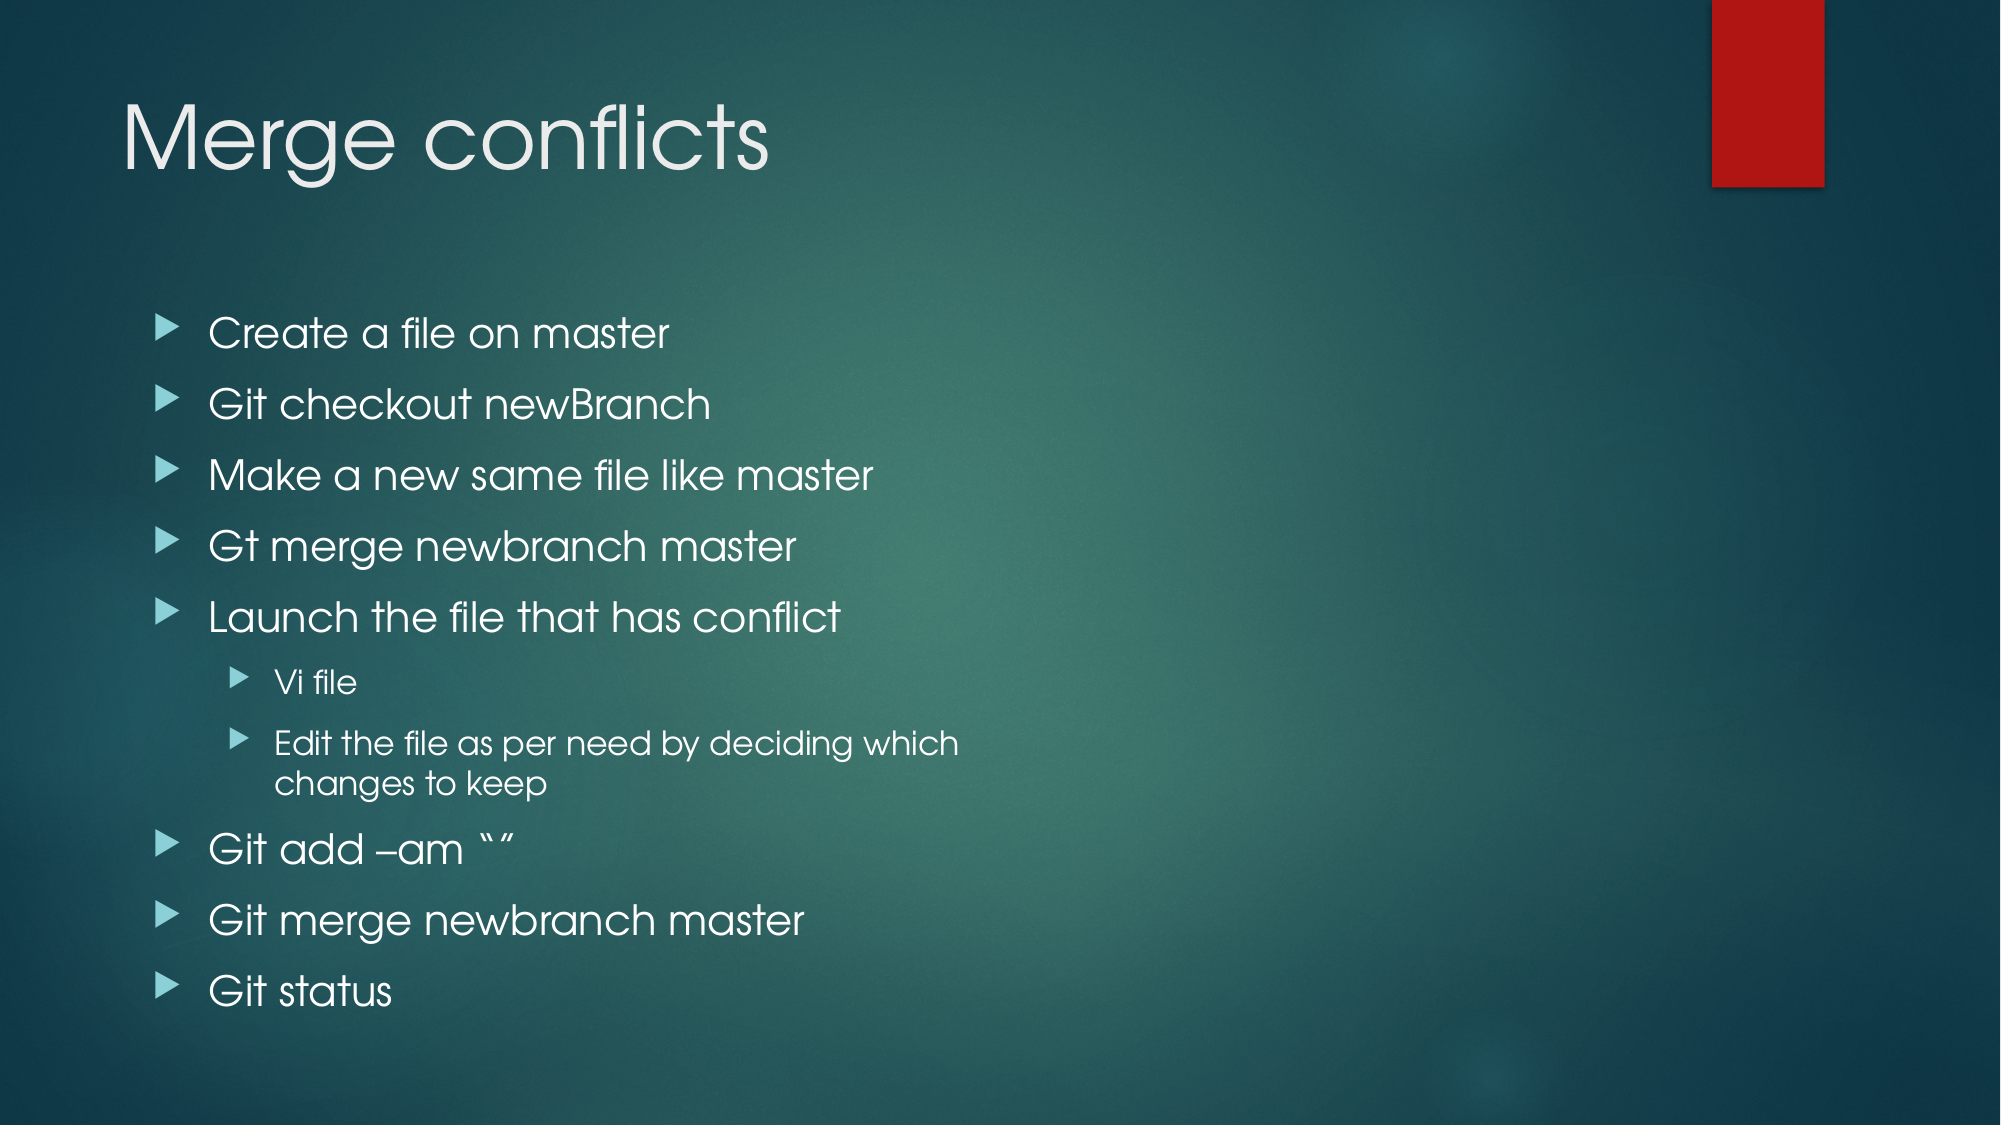

# Merge conflicts
Create a file on master
Git checkout newBranch
Make a new same file like master
Gt merge newbranch master
Launch the file that has conflict
Vi file
Edit the file as per need by deciding which changes to keep
Git add –am “”
Git merge newbranch master
Git status